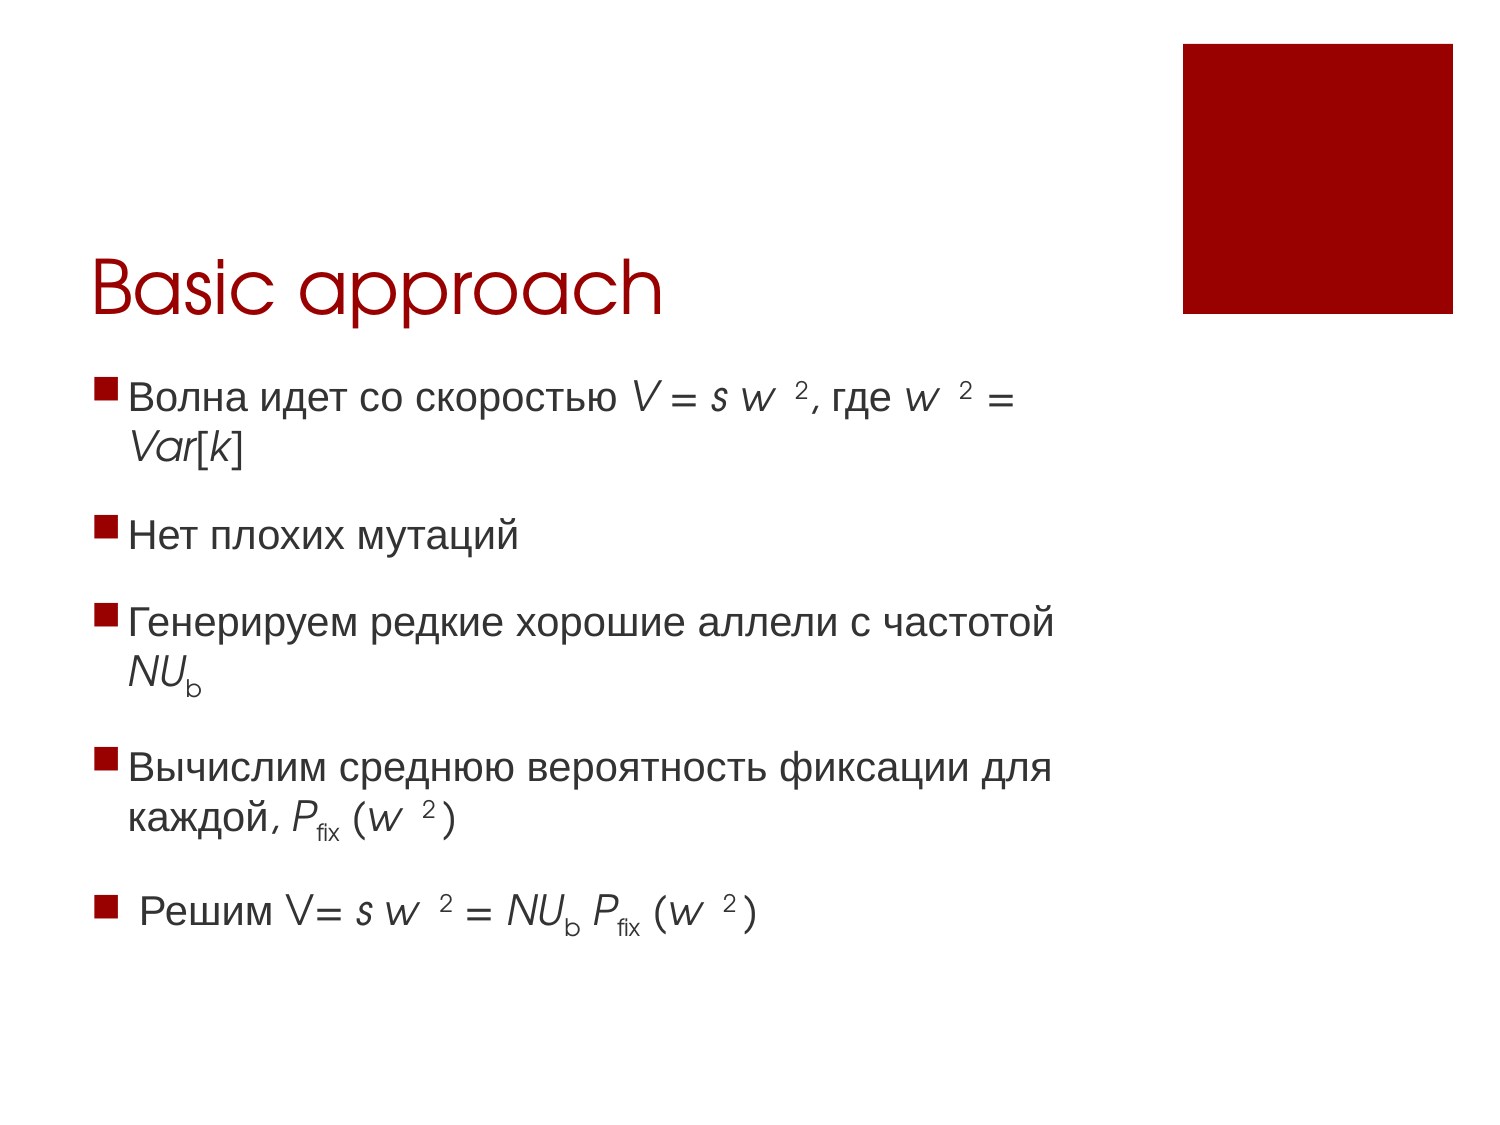

# Basic approach
Волна идет со скоростью V = s w 2, где w 2  = Var[k]
Нет плохих мутаций
Генерируем редкие хорошие аллели с частотой NUb
Вычислим среднюю вероятность фиксации для каждой, Pfix (w 2 )
 Решим V= s w 2 = NUb Pfix (w 2 )